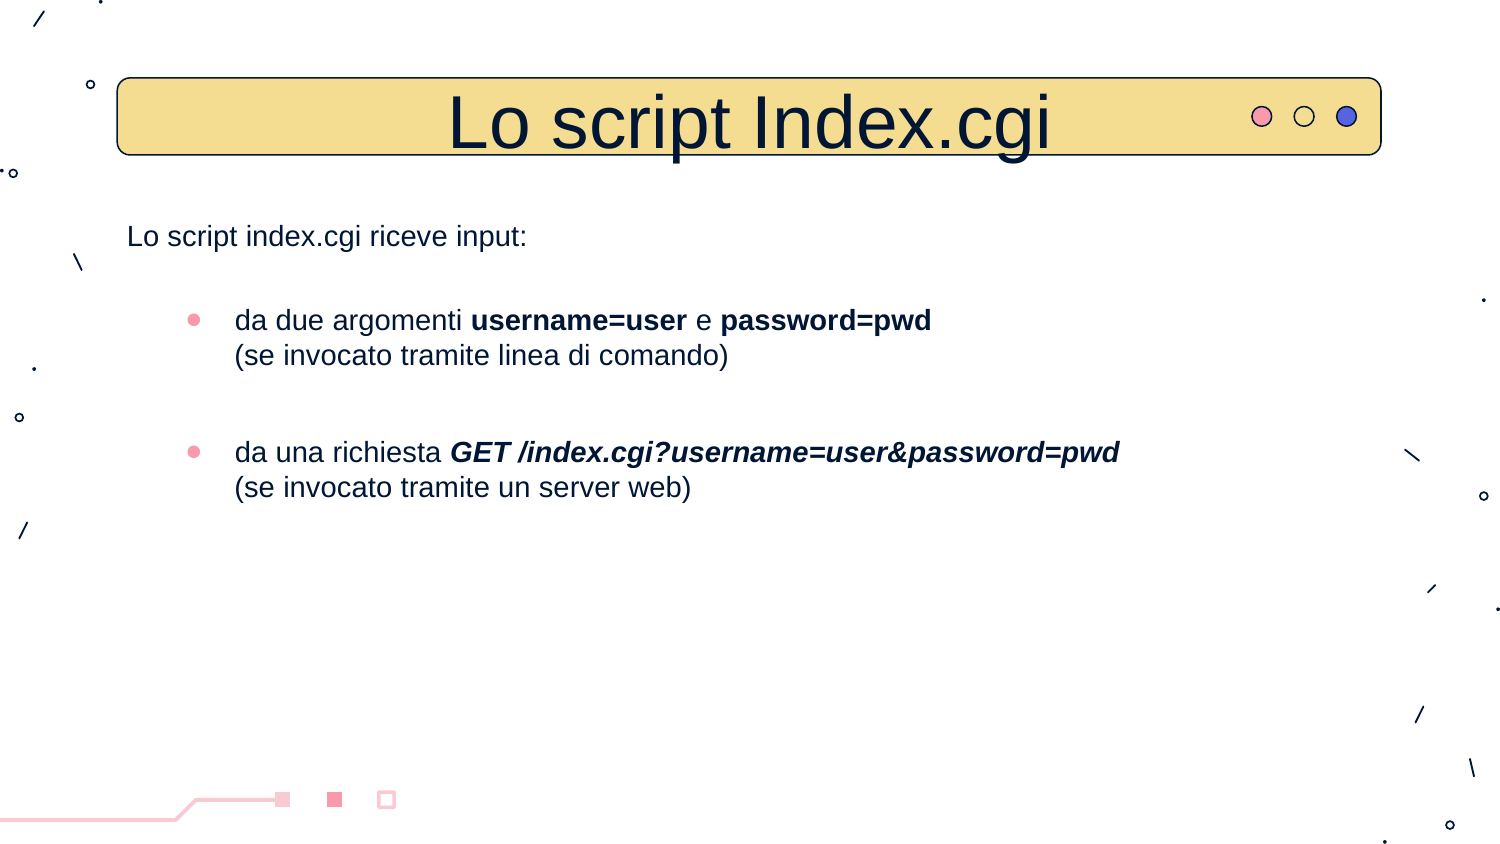

# Lo script Index.cgi

Lo script index.cgi riceve input:

da due argomenti username=user e password=pwd
      (se invocato tramite linea di comando)

da una richiesta GET /index.cgi?username=user&password=pwd
      (se invocato tramite un server web)